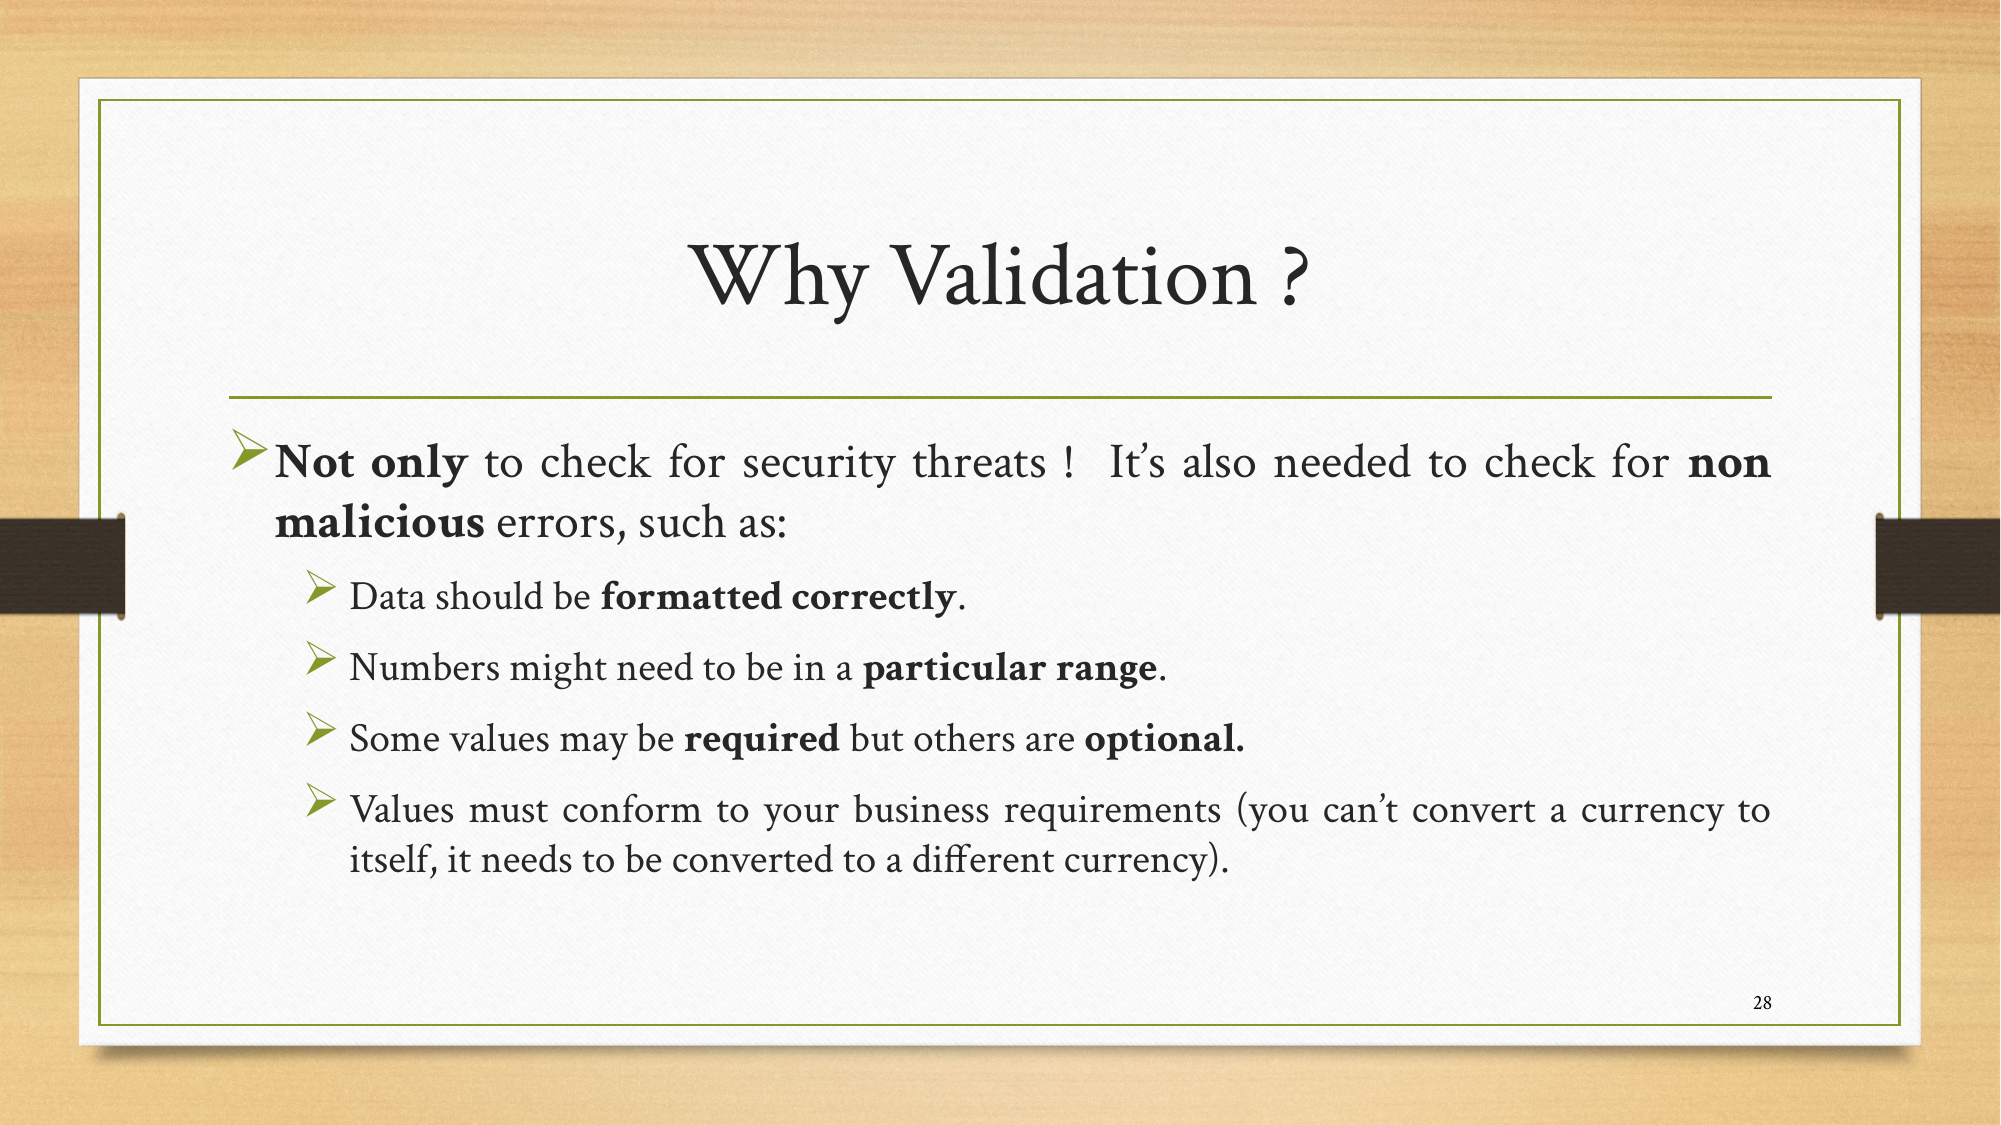

# Why Validation ?
Not only to check for security threats !  It’s also needed to check for non malicious errors, such as:
Data should be formatted correctly.
Numbers might need to be in a particular range.
Some values may be required but others are optional.
Values must conform to your business requirements (you can’t convert a currency to itself, it needs to be converted to a different currency).
28